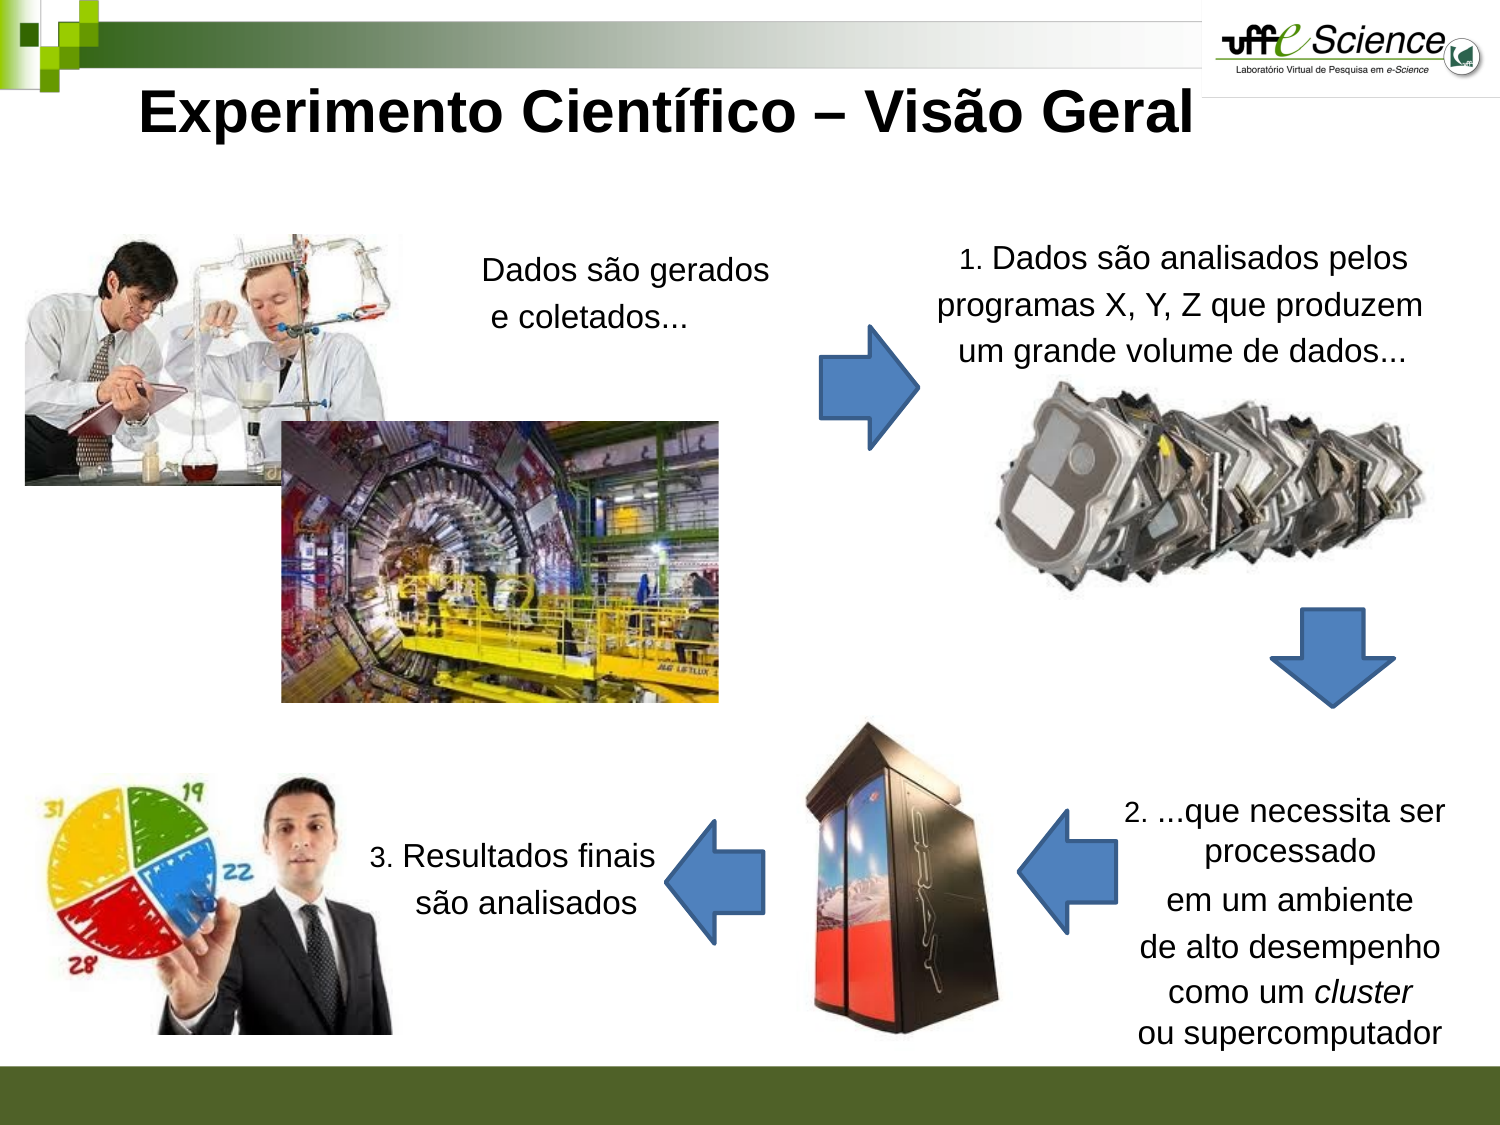

# Experimento Científico – Visão Geral
1. Dados são analisados pelos  programas X, Y, Z que produzem
um grande volume de dados...

Dados são gerados  e coletados...

2. ...que necessita ser  processado
em um ambiente  de alto desempenho
como um cluster
ou supercomputador

3. Resultados finais  são analisados